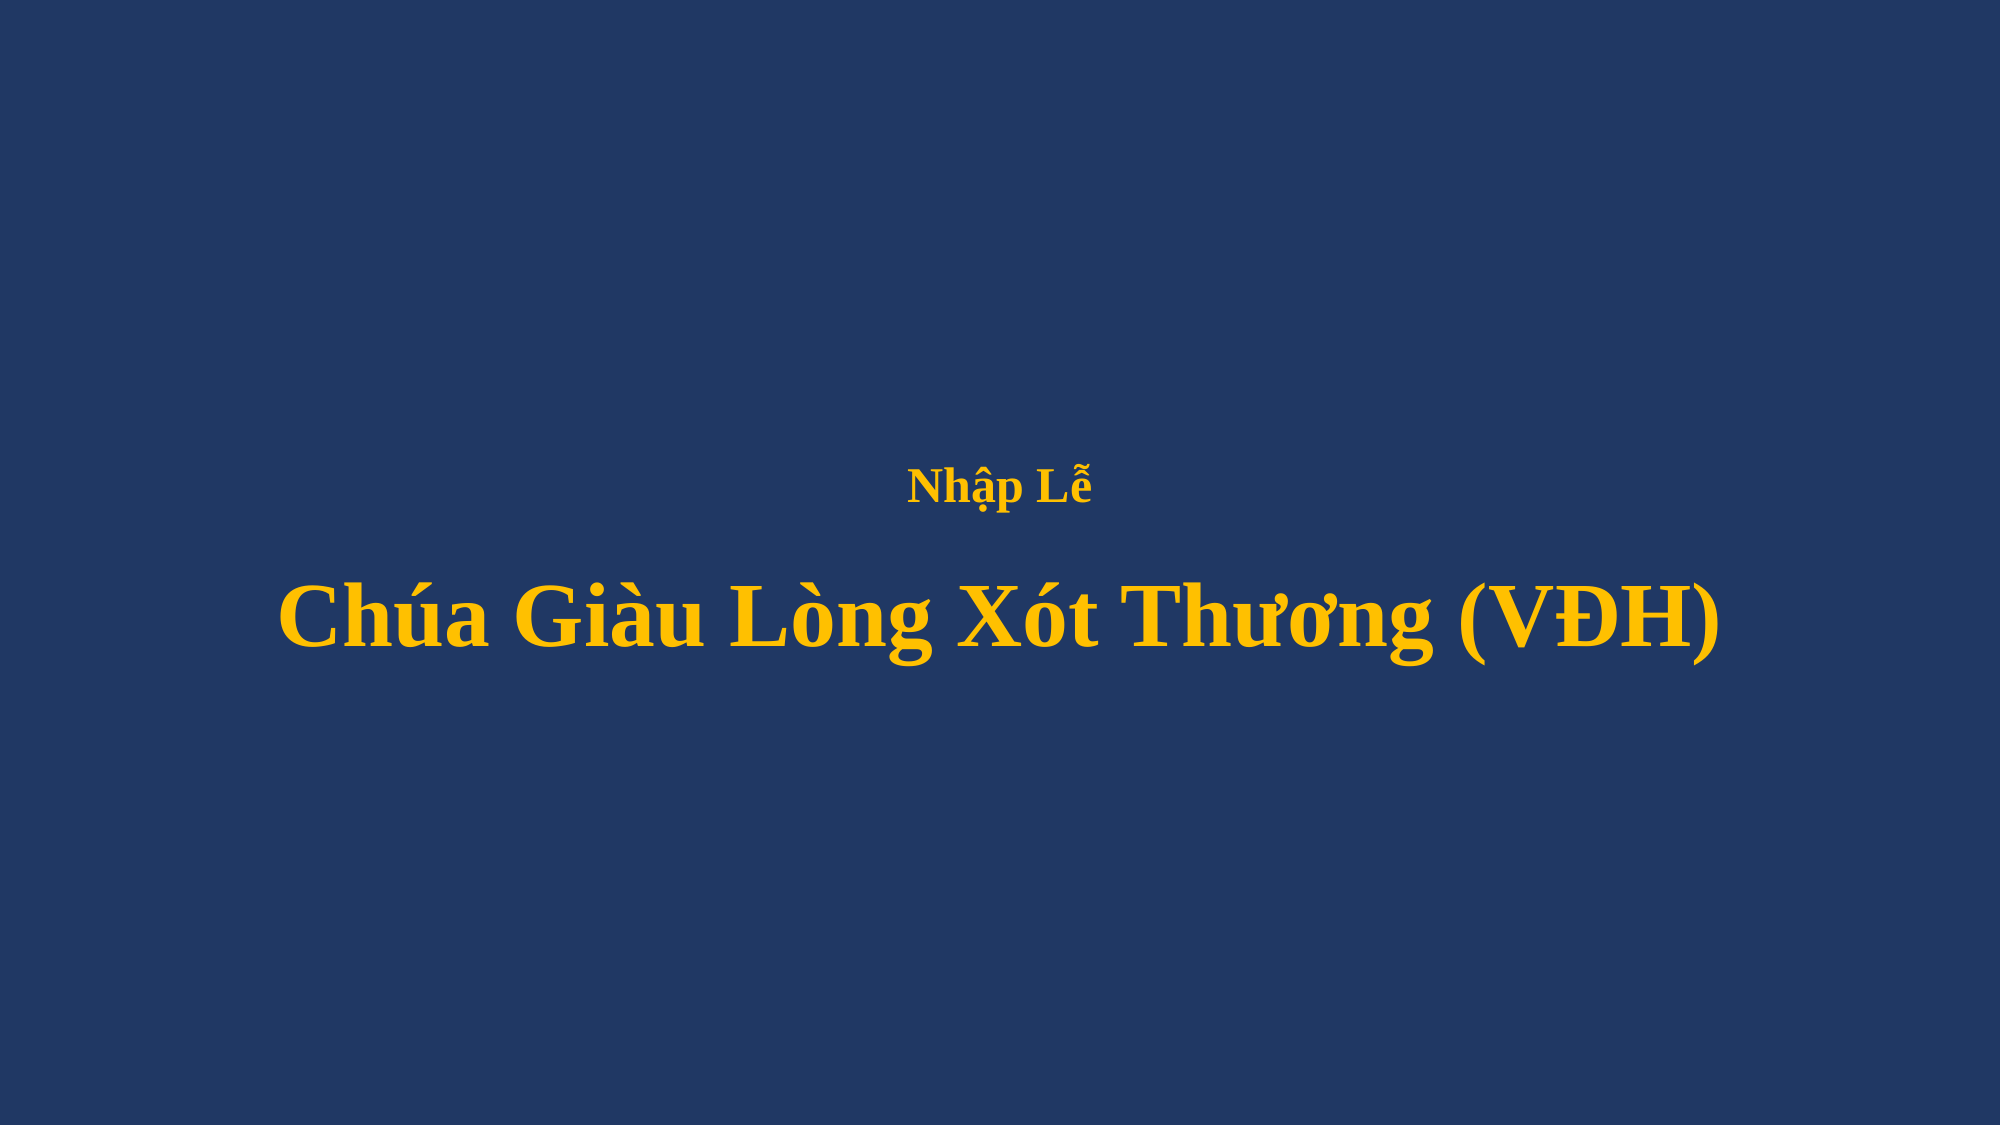

# Nhập Lễ Chúa Giàu Lòng Xót Thương (VĐH)